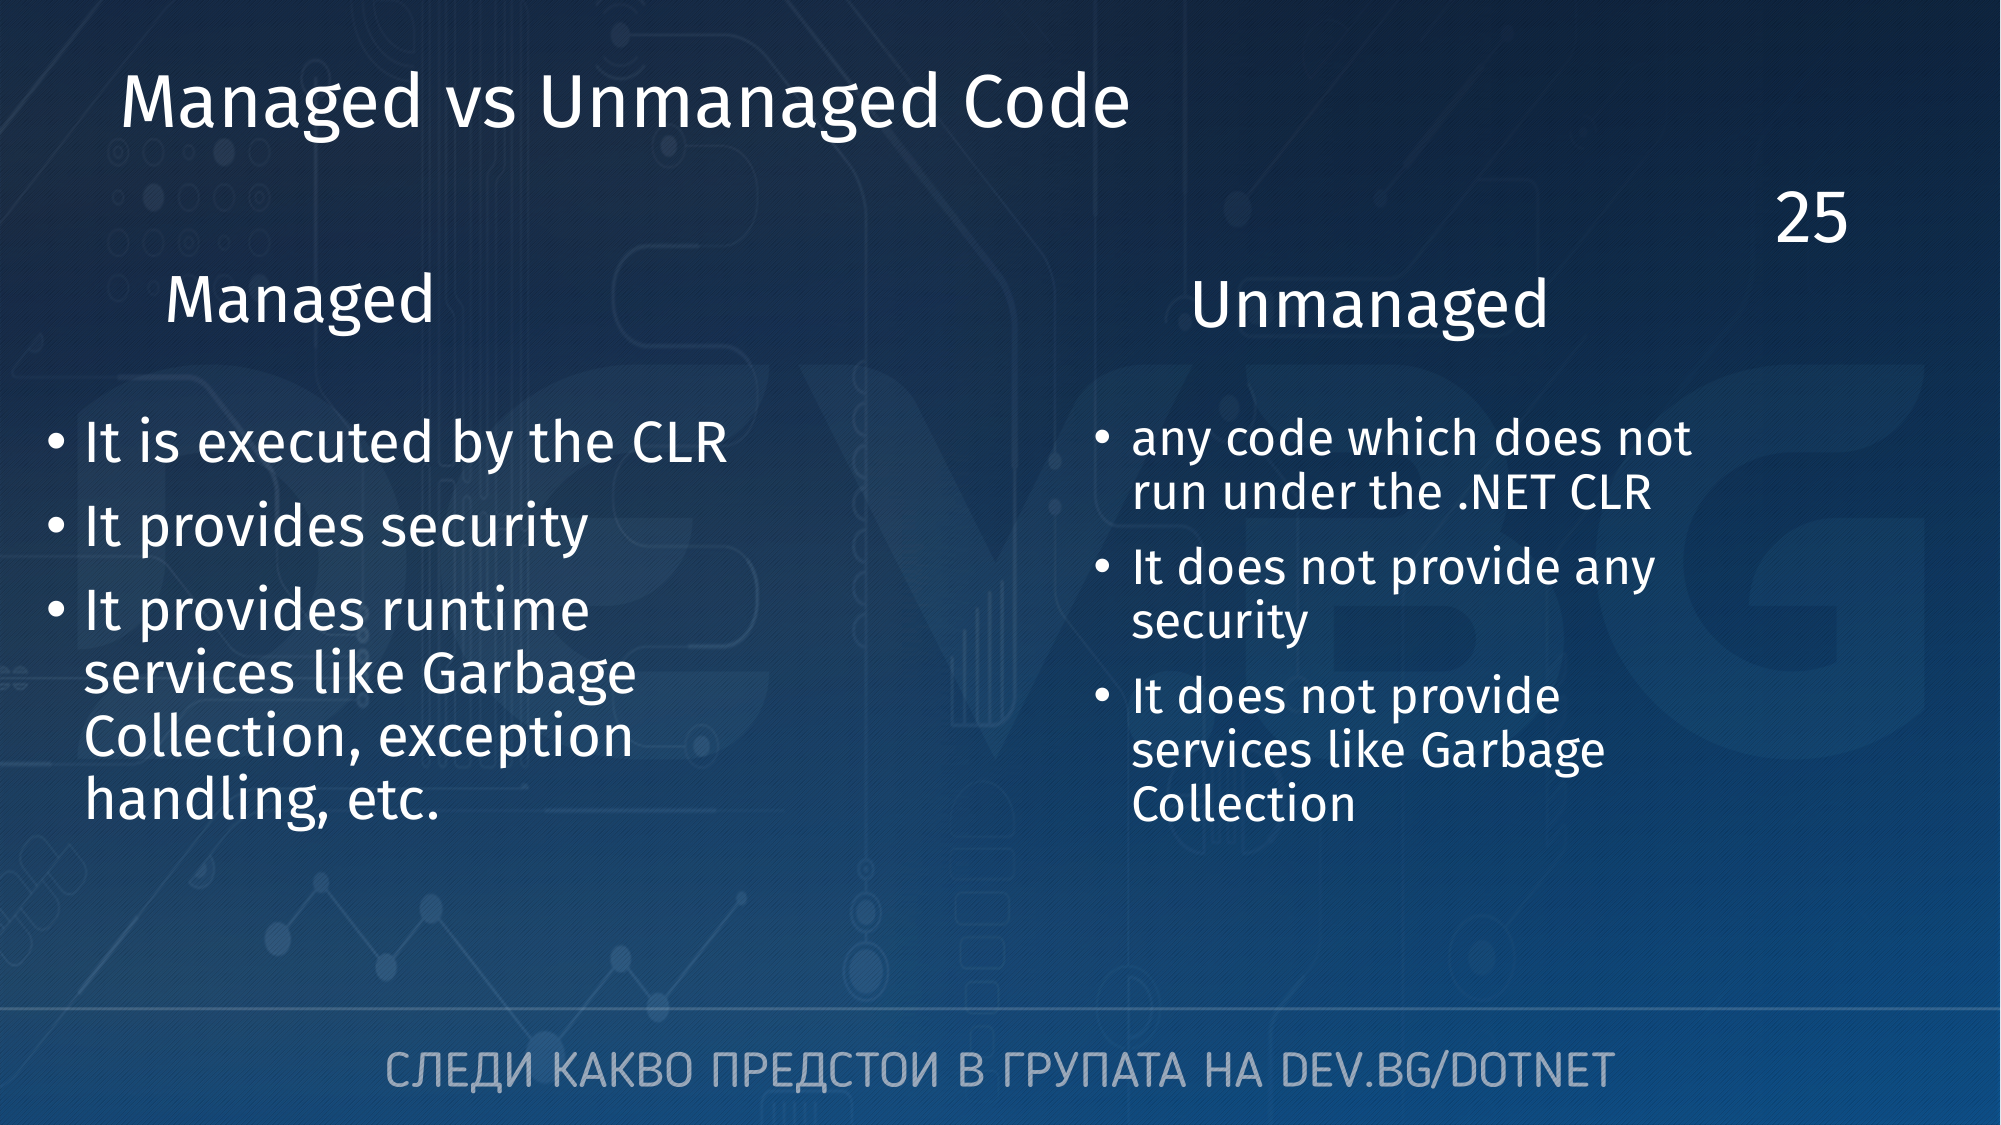

# Managed vs Unmanaged Code
25
Managed
Unmanaged
It is executed by the CLR
It provides security
It provides runtime
services like Garbage
Collection, exception
handling, etc.
any code which does not
run under the .NET CLR
It does not provide any
security
It does not provide
services like Garbage
Collection